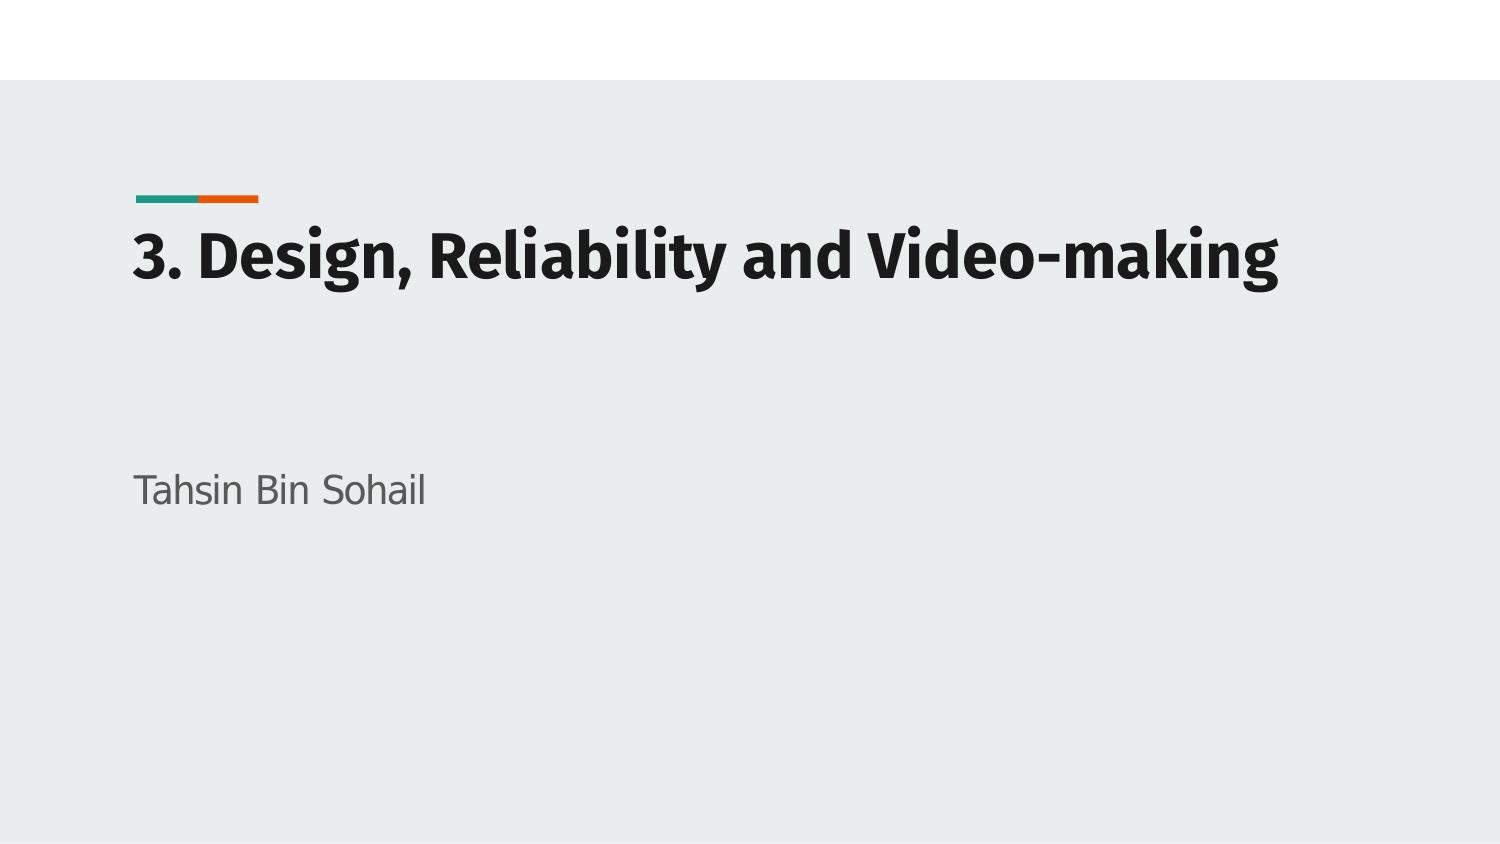

3. Design, Reliability and Video-making
Tahsin Bin Sohail